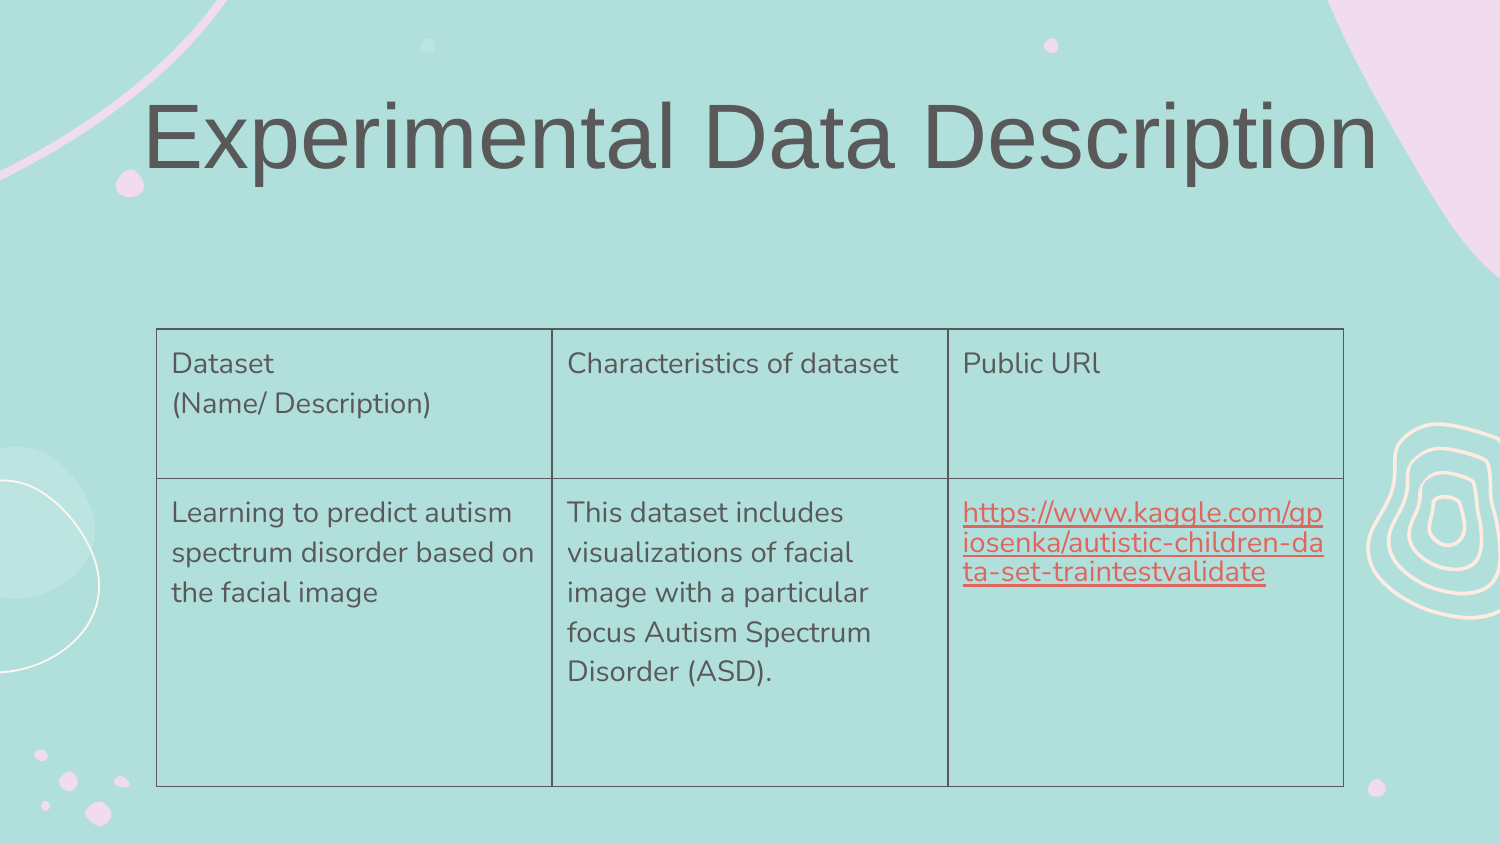

# Experimental Data Description
| Dataset (Name/ Description) | Characteristics of dataset | Public URl |
| --- | --- | --- |
| Learning to predict autism spectrum disorder based on the facial image | This dataset includes visualizations of facial image with a particular focus Autism Spectrum Disorder (ASD). | https://www.kaggle.com/gpiosenka/autistic-children-data-set-traintestvalidate |